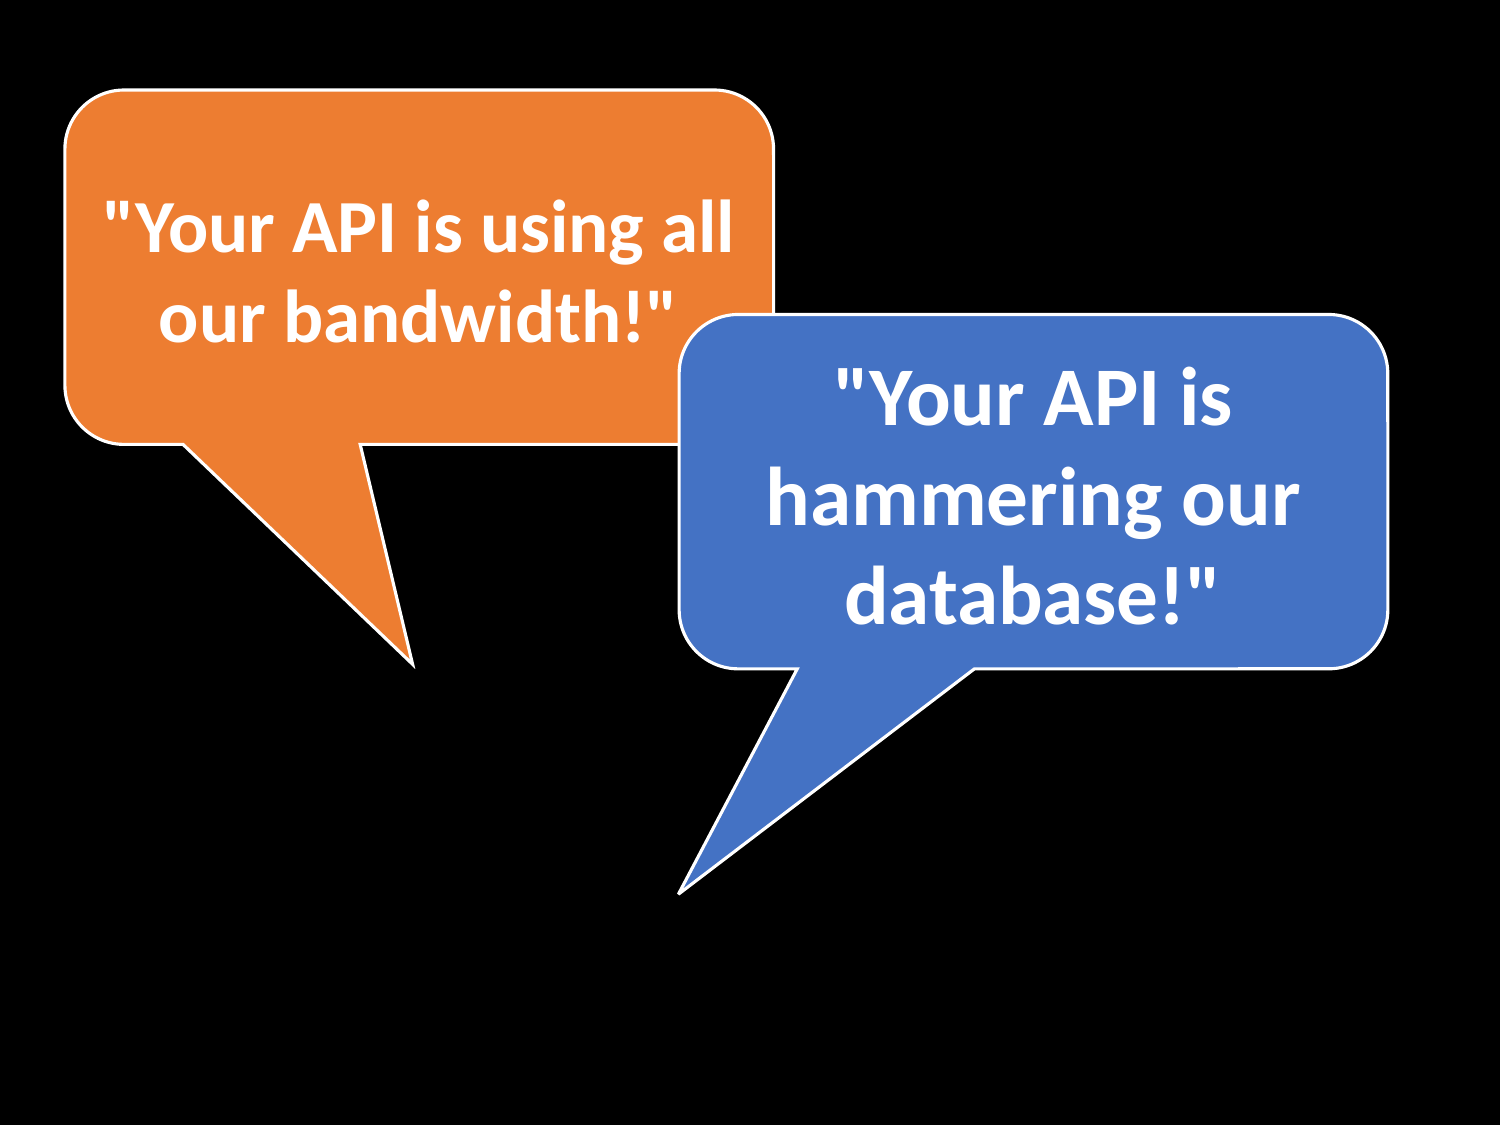

"Your API is using all our bandwidth!"
"Your API is hammering our database!"